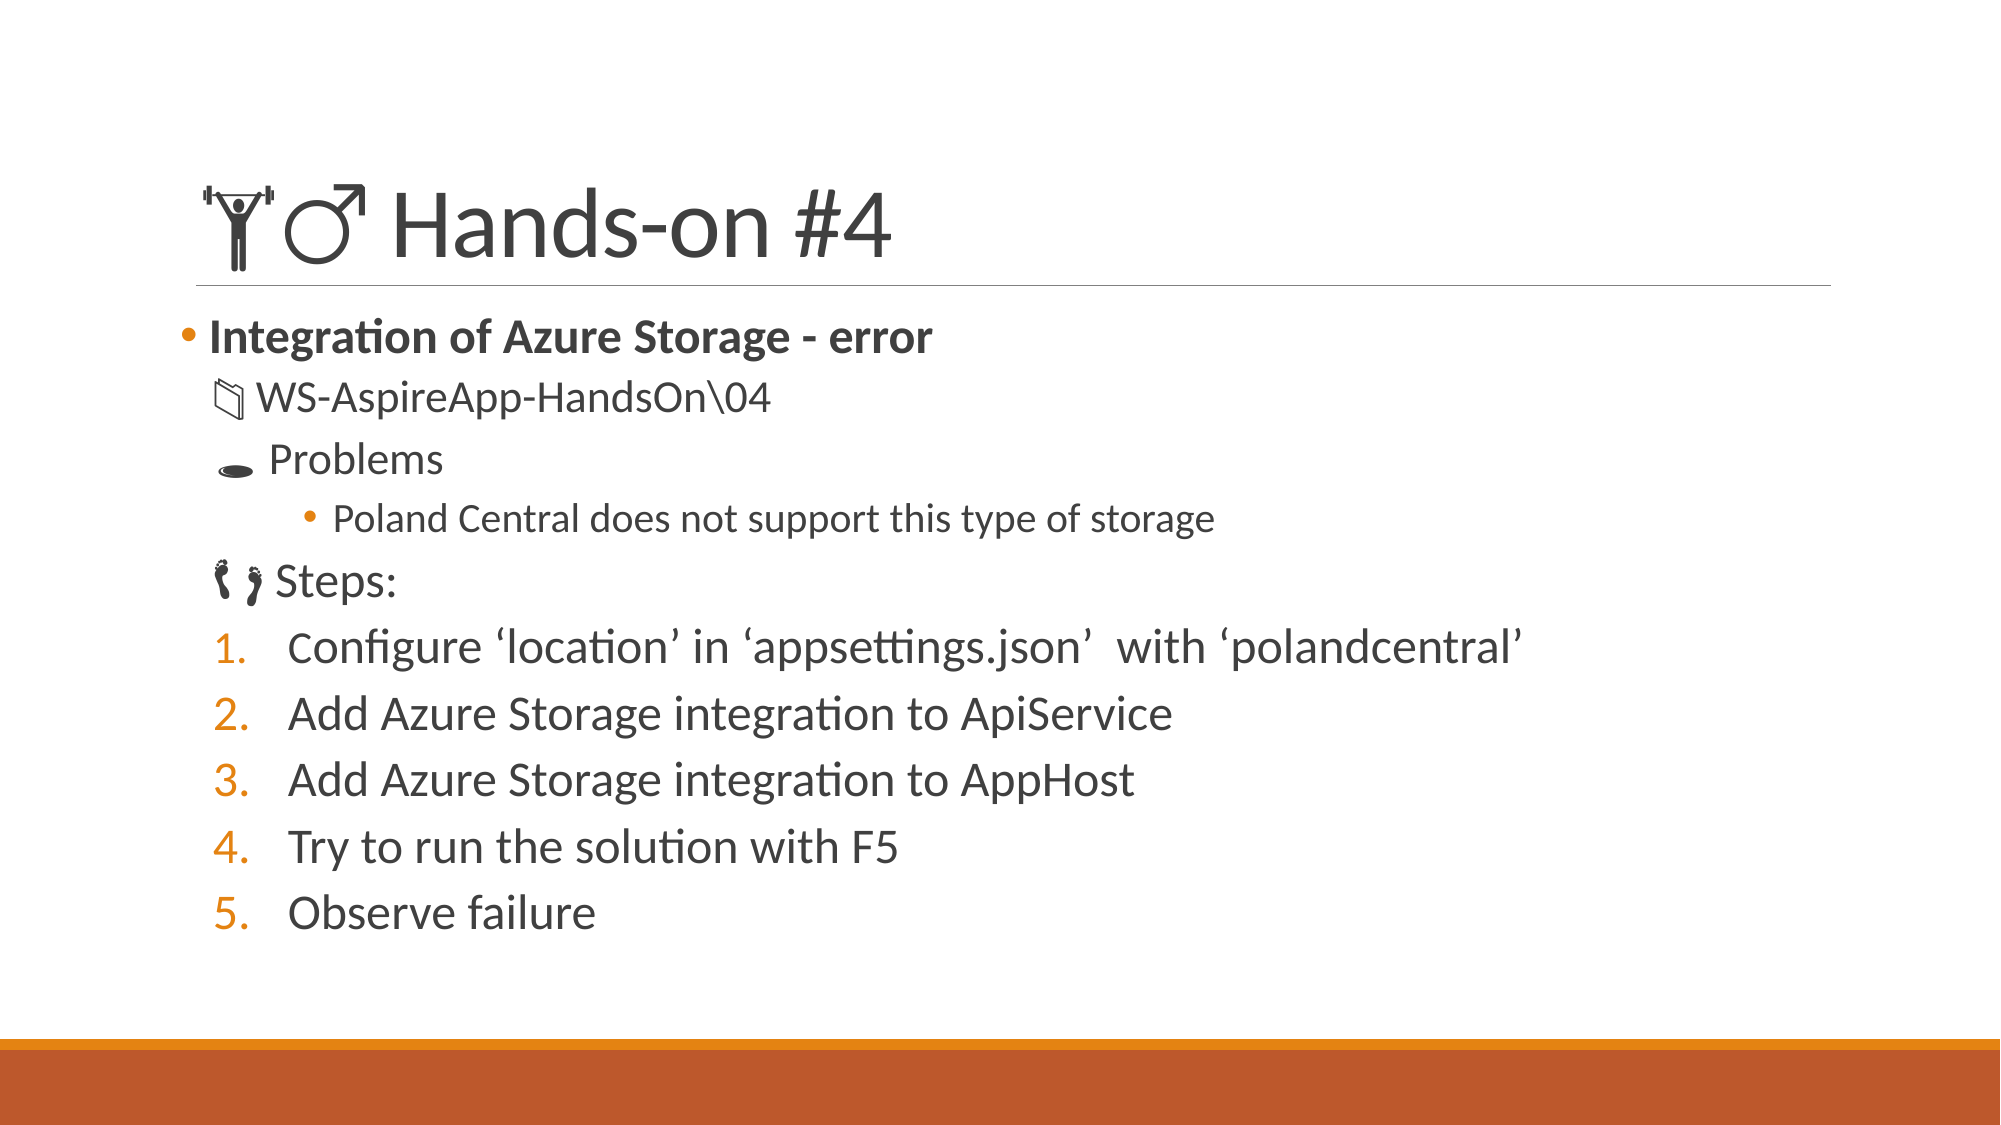

# 🏋️‍♂️ Hands-on #4
 Integration of Azure Storage - error
📁 WS-AspireApp-HandsOn\04
🕳️ Problems
Poland Central does not support this type of storage
👣 Steps:
Configure ‘location’ in ‘appsettings.json’  with ‘polandcentral’
Add Azure Storage integration to ApiService
Add Azure Storage integration to AppHost
Try to run the solution with F5
Observe failure